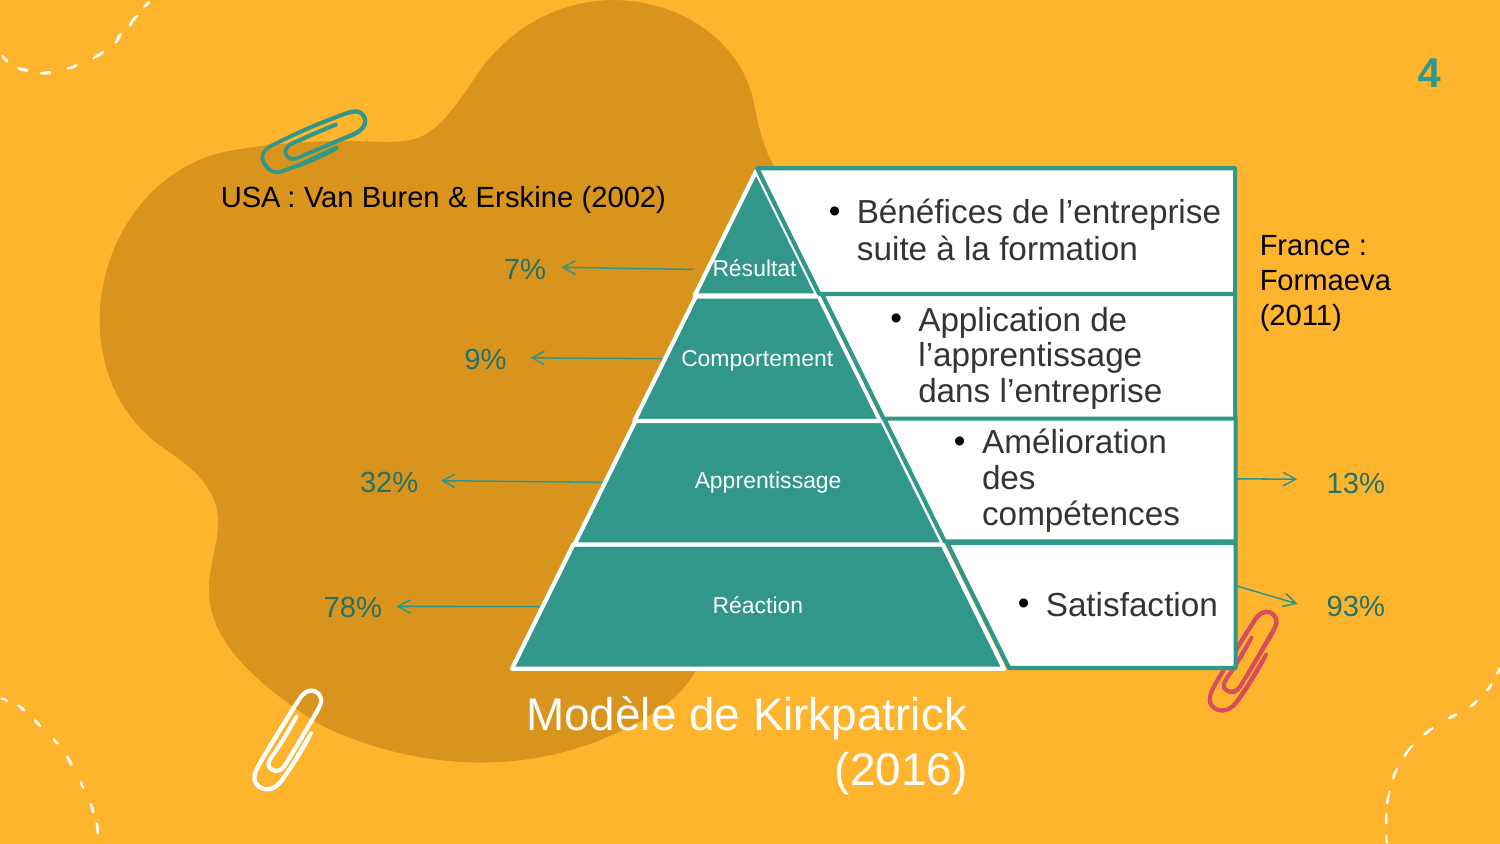

4

Bénéfices de l’entreprise suite à la formation

Résultat
USA : Van Buren & Erskine (2002)
France : Formaeva (2011)
7%

Application de l’apprentissage dans l’entreprise

Comportement
9%

Amélioration des compétences
Apprentissage

32%
13%

Satisfaction

Réaction
93%
78%

# Modèle de Kirkpatrick (2016)